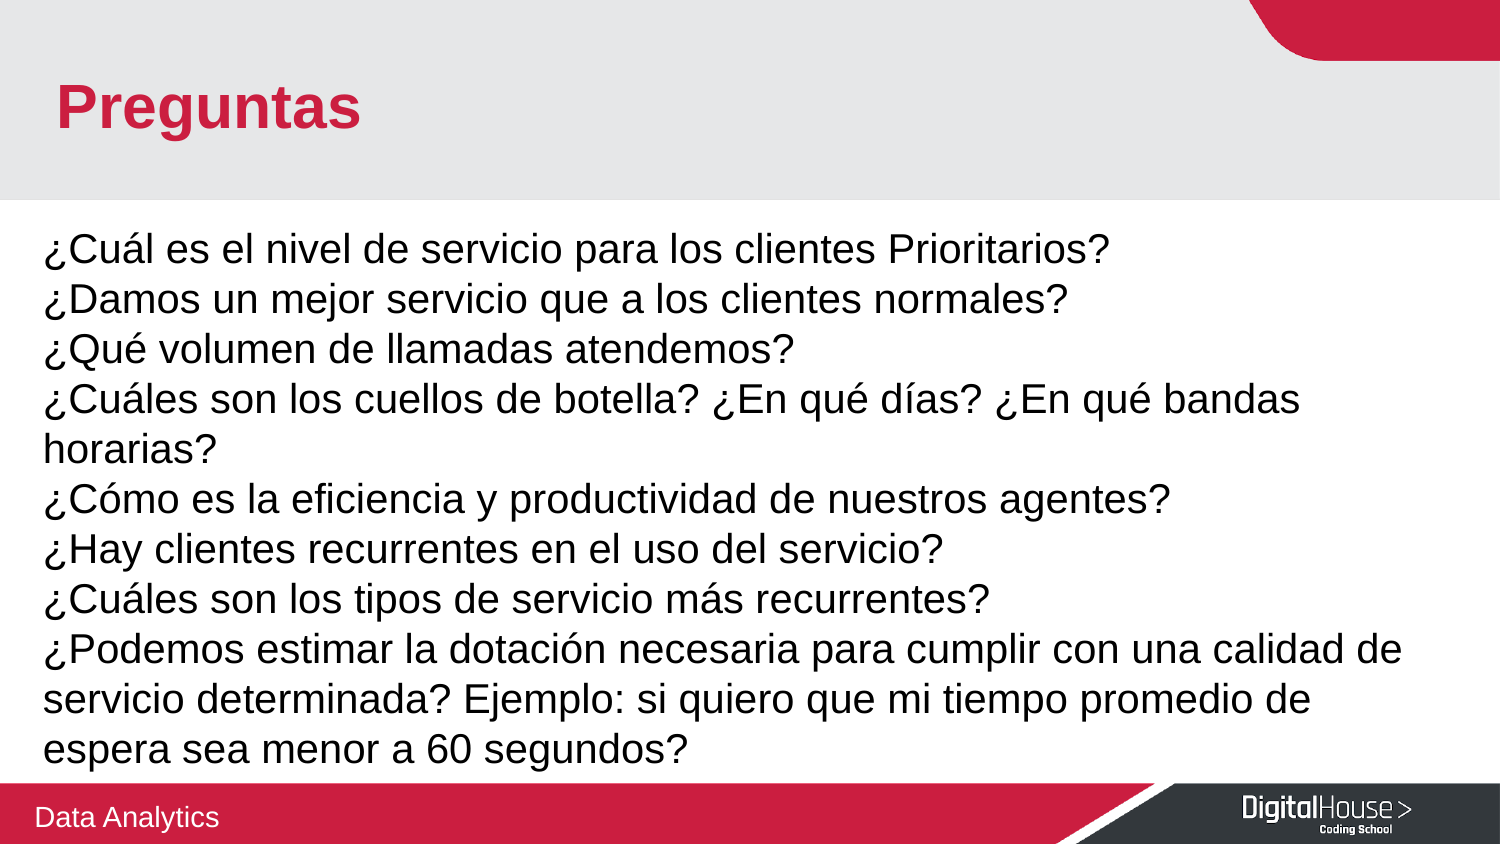

# Preguntas
¿Cuál es el nivel de servicio para los clientes Prioritarios?
¿Damos un mejor servicio que a los clientes normales?
¿Qué volumen de llamadas atendemos?
¿Cuáles son los cuellos de botella? ¿En qué días? ¿En qué bandas horarias?
¿Cómo es la eficiencia y productividad de nuestros agentes?
¿Hay clientes recurrentes en el uso del servicio?
¿Cuáles son los tipos de servicio más recurrentes?
¿Podemos estimar la dotación necesaria para cumplir con una calidad de servicio determinada? Ejemplo: si quiero que mi tiempo promedio de espera sea menor a 60 segundos?